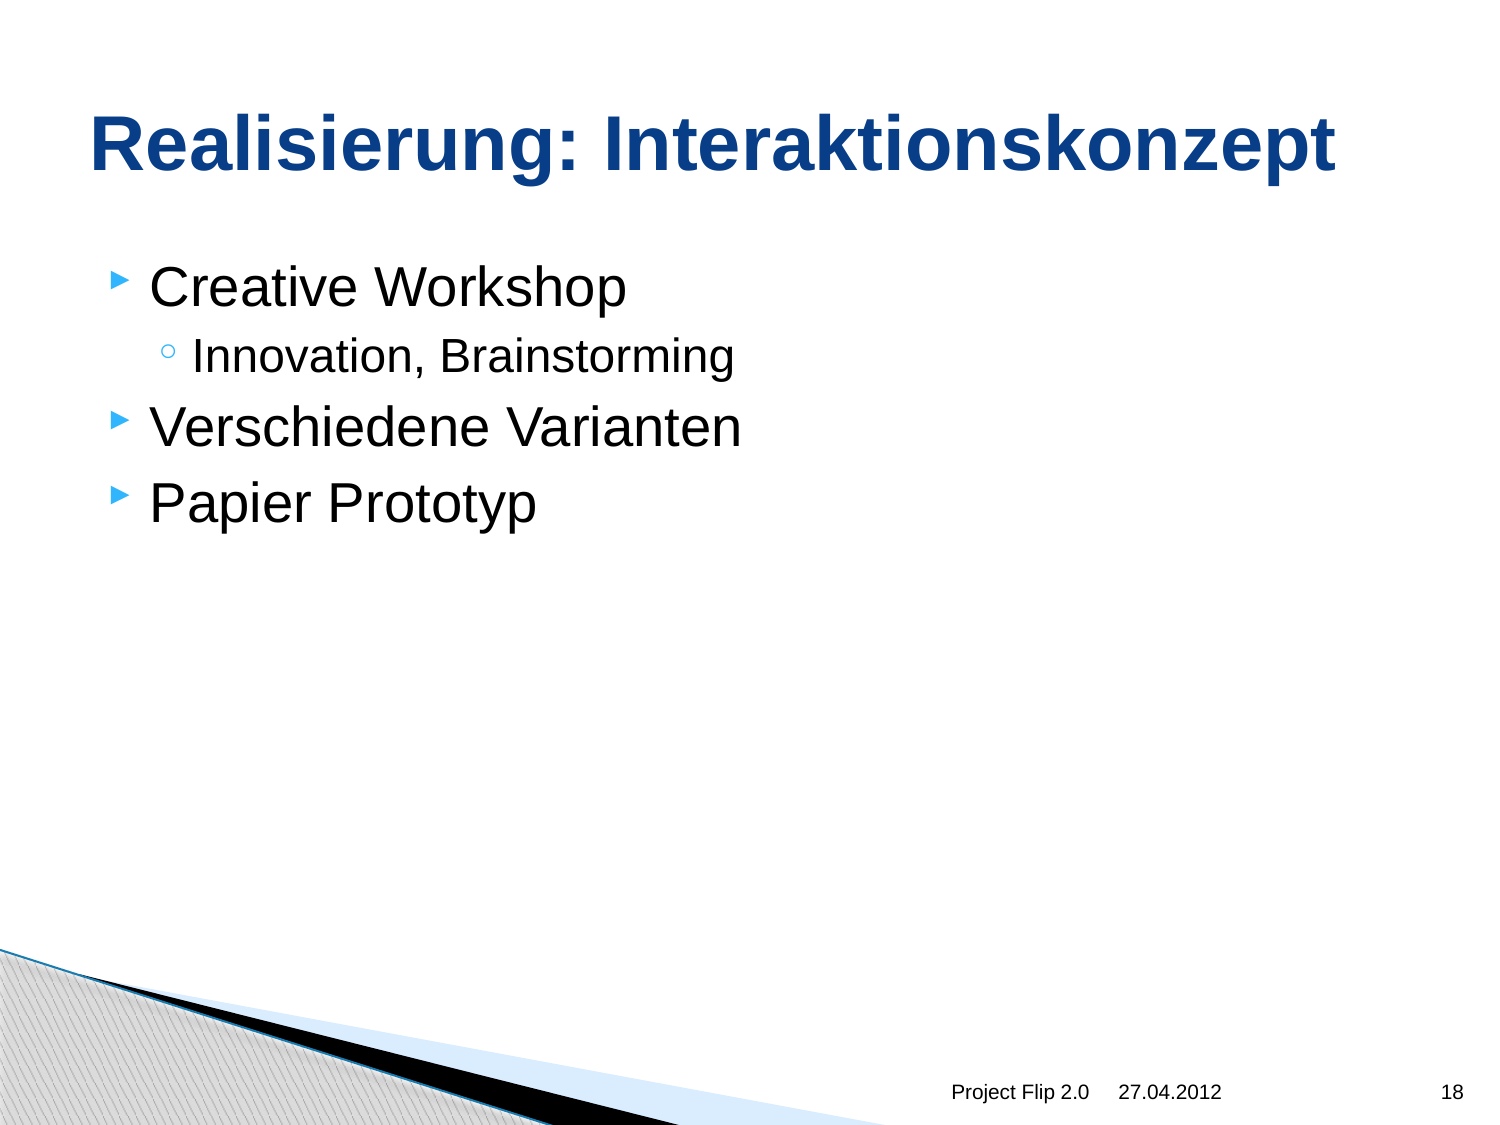

# Realisierung: Interaktionskonzept
Creative Workshop
Innovation, Brainstorming
Verschiedene Varianten
Papier Prototyp
Project Flip 2.0
27.04.2012
18